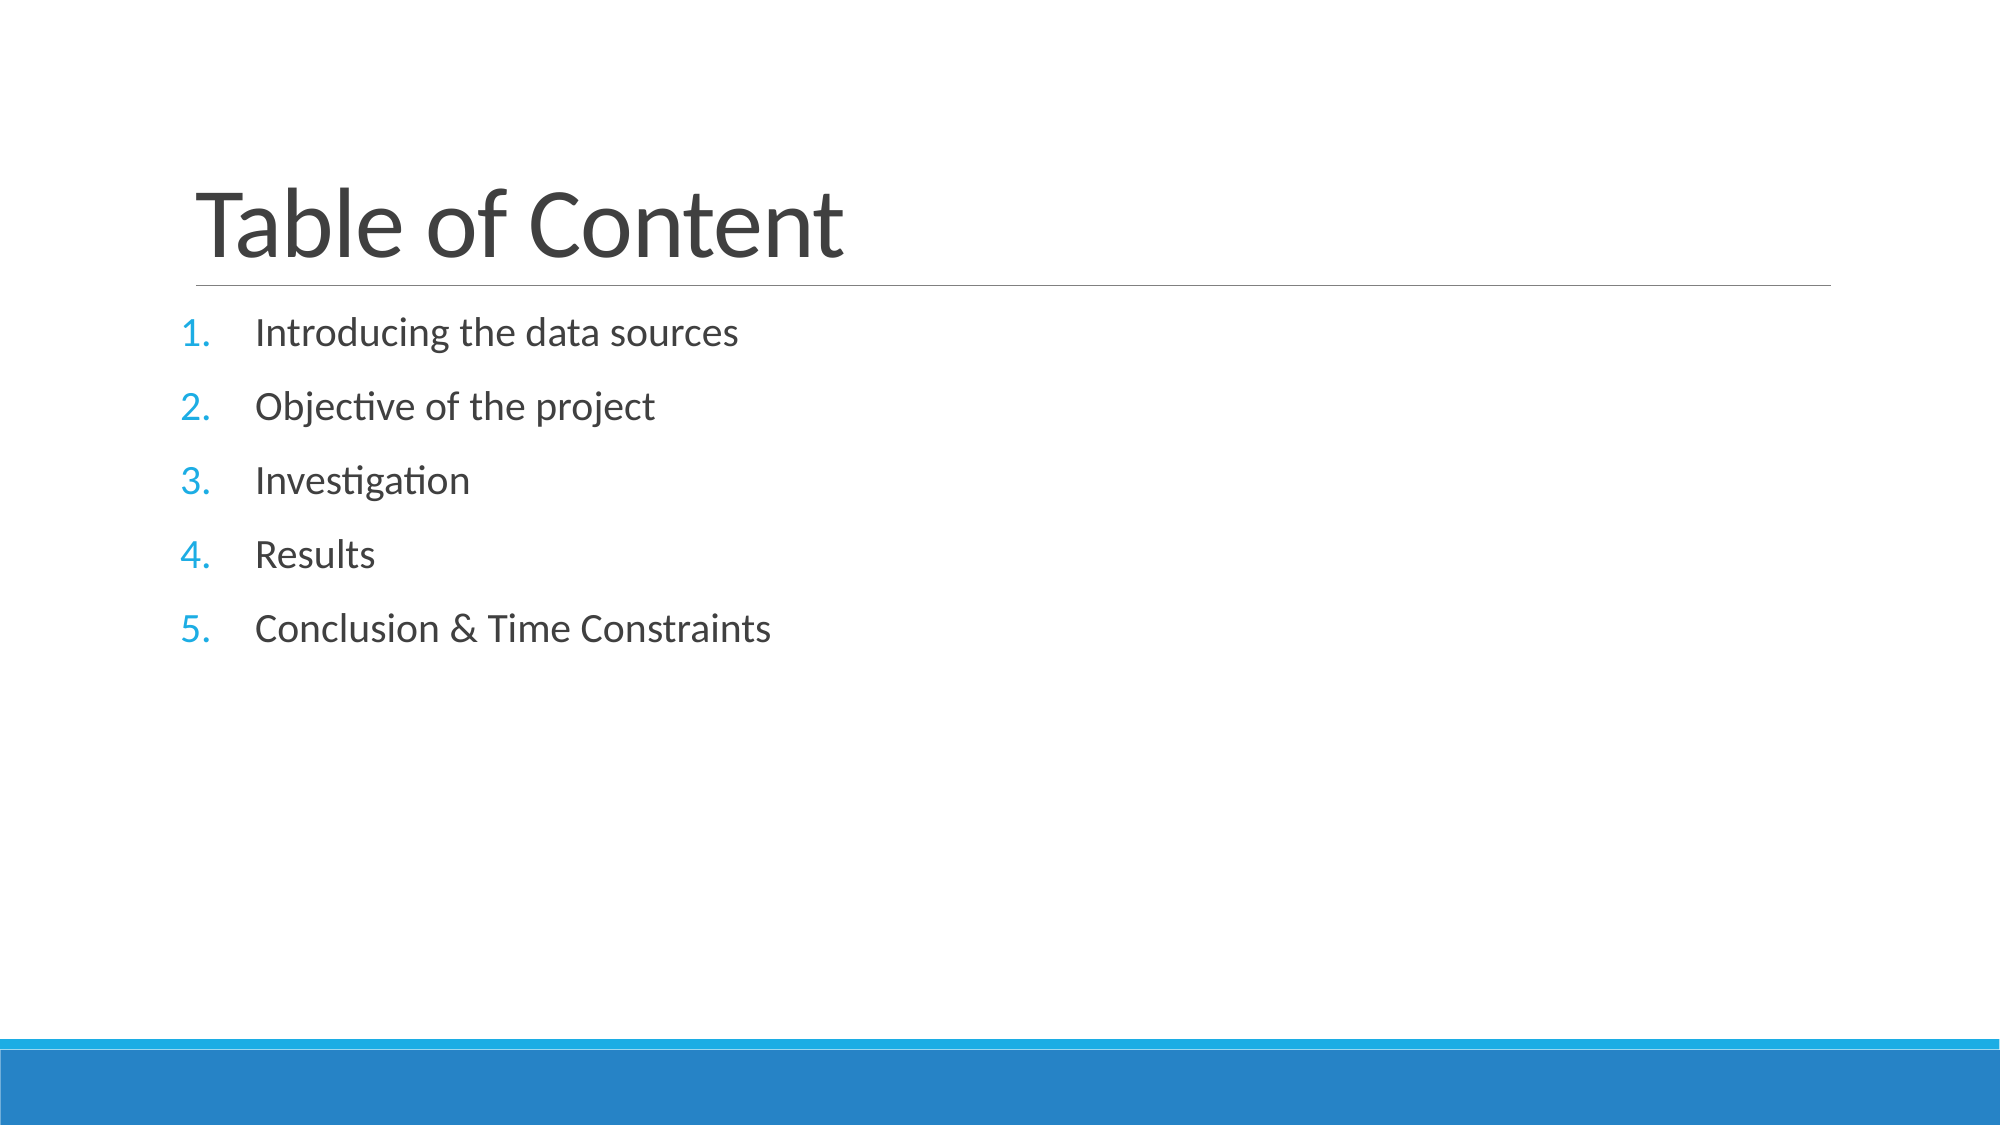

# Table of Content
Introducing the data sources
Objective of the project
Investigation
Results
Conclusion & Time Constraints